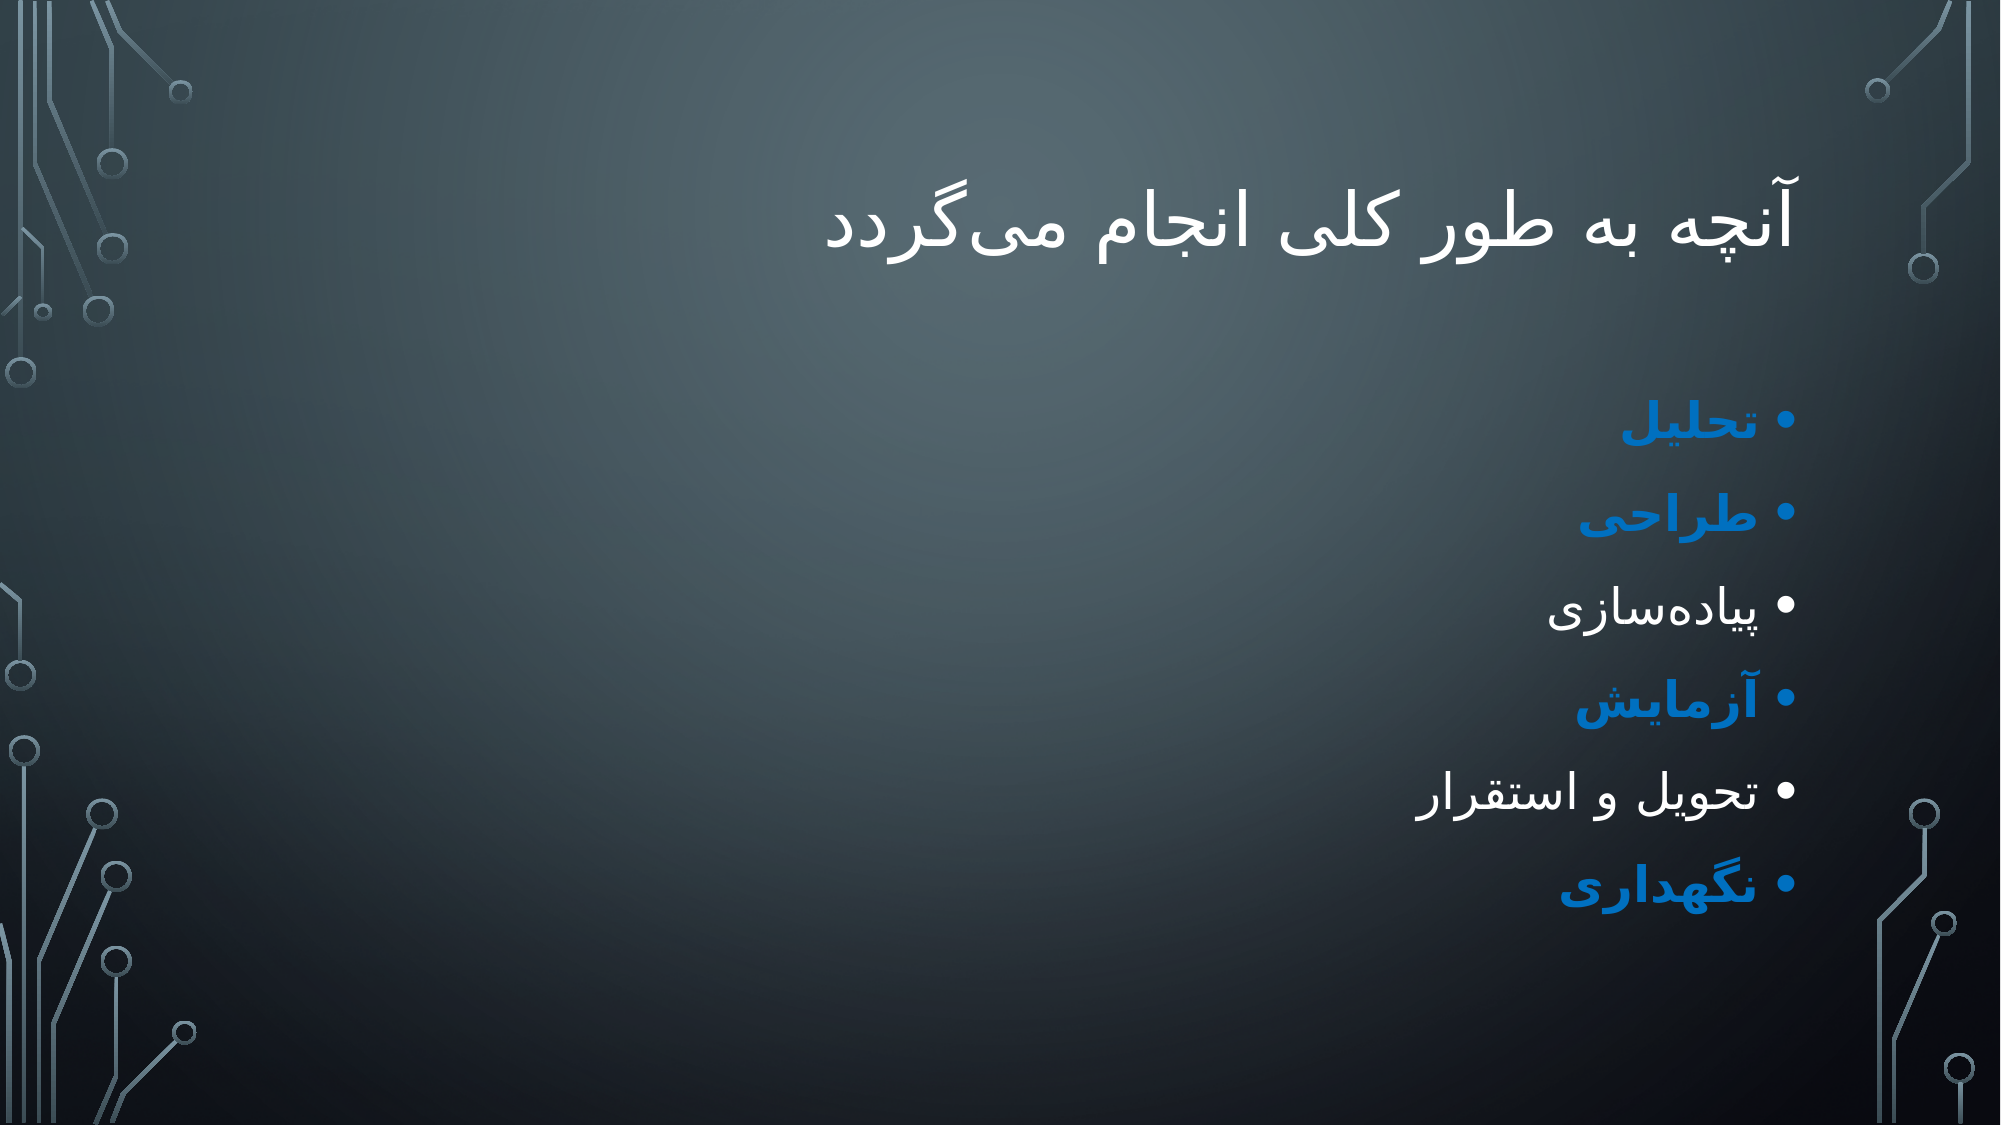

# آنچه به طور کلی انجام می‌گردد
تحلیل
طراحی
پیاده‌سازی
آزمایش
تحویل و استقرار
نگهداری